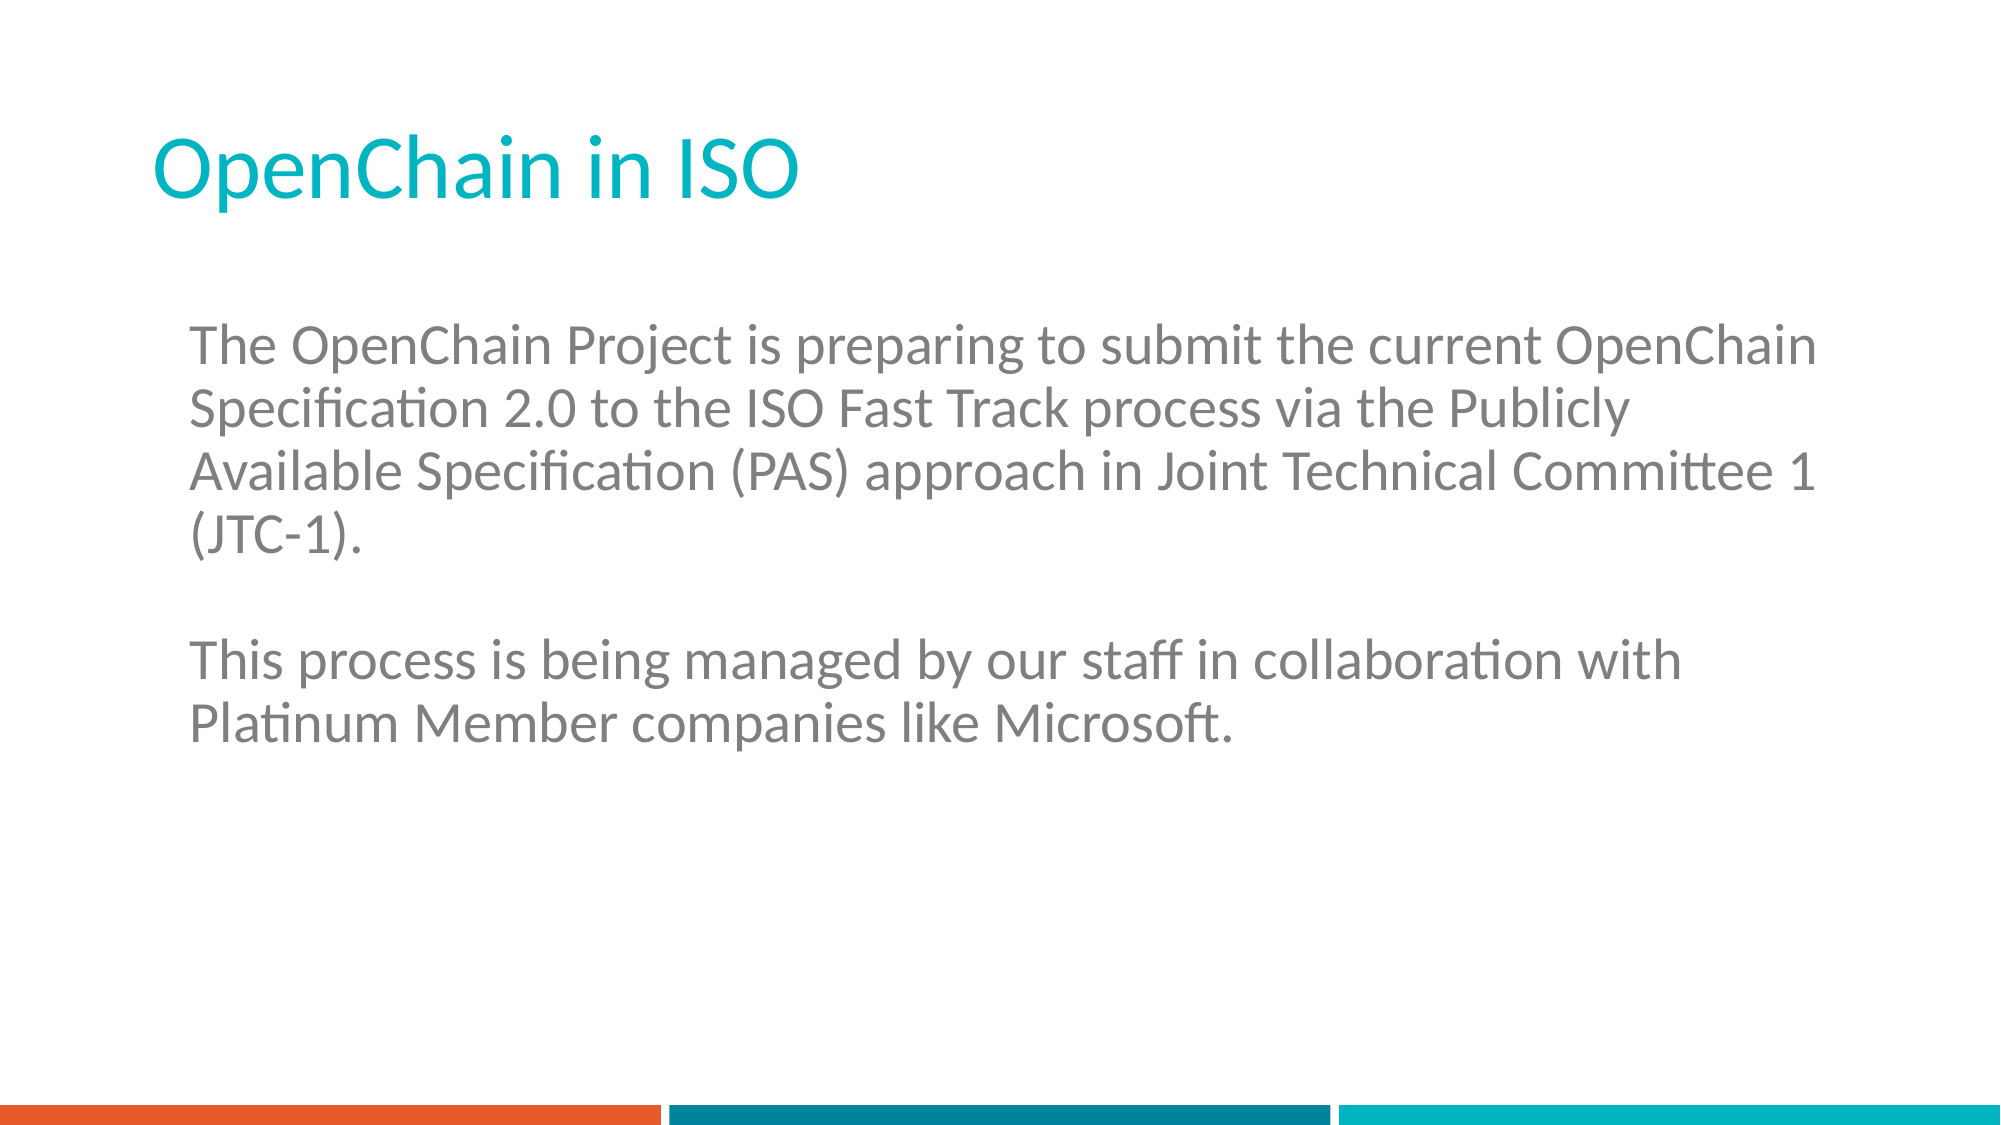

# OpenChain in ISO
The OpenChain Project is preparing to submit the current OpenChain Specification 2.0 to the ISO Fast Track process via the Publicly Available Specification (PAS) approach in Joint Technical Committee 1 (JTC-1).

This process is being managed by our staff in collaboration with Platinum Member companies like Microsoft.